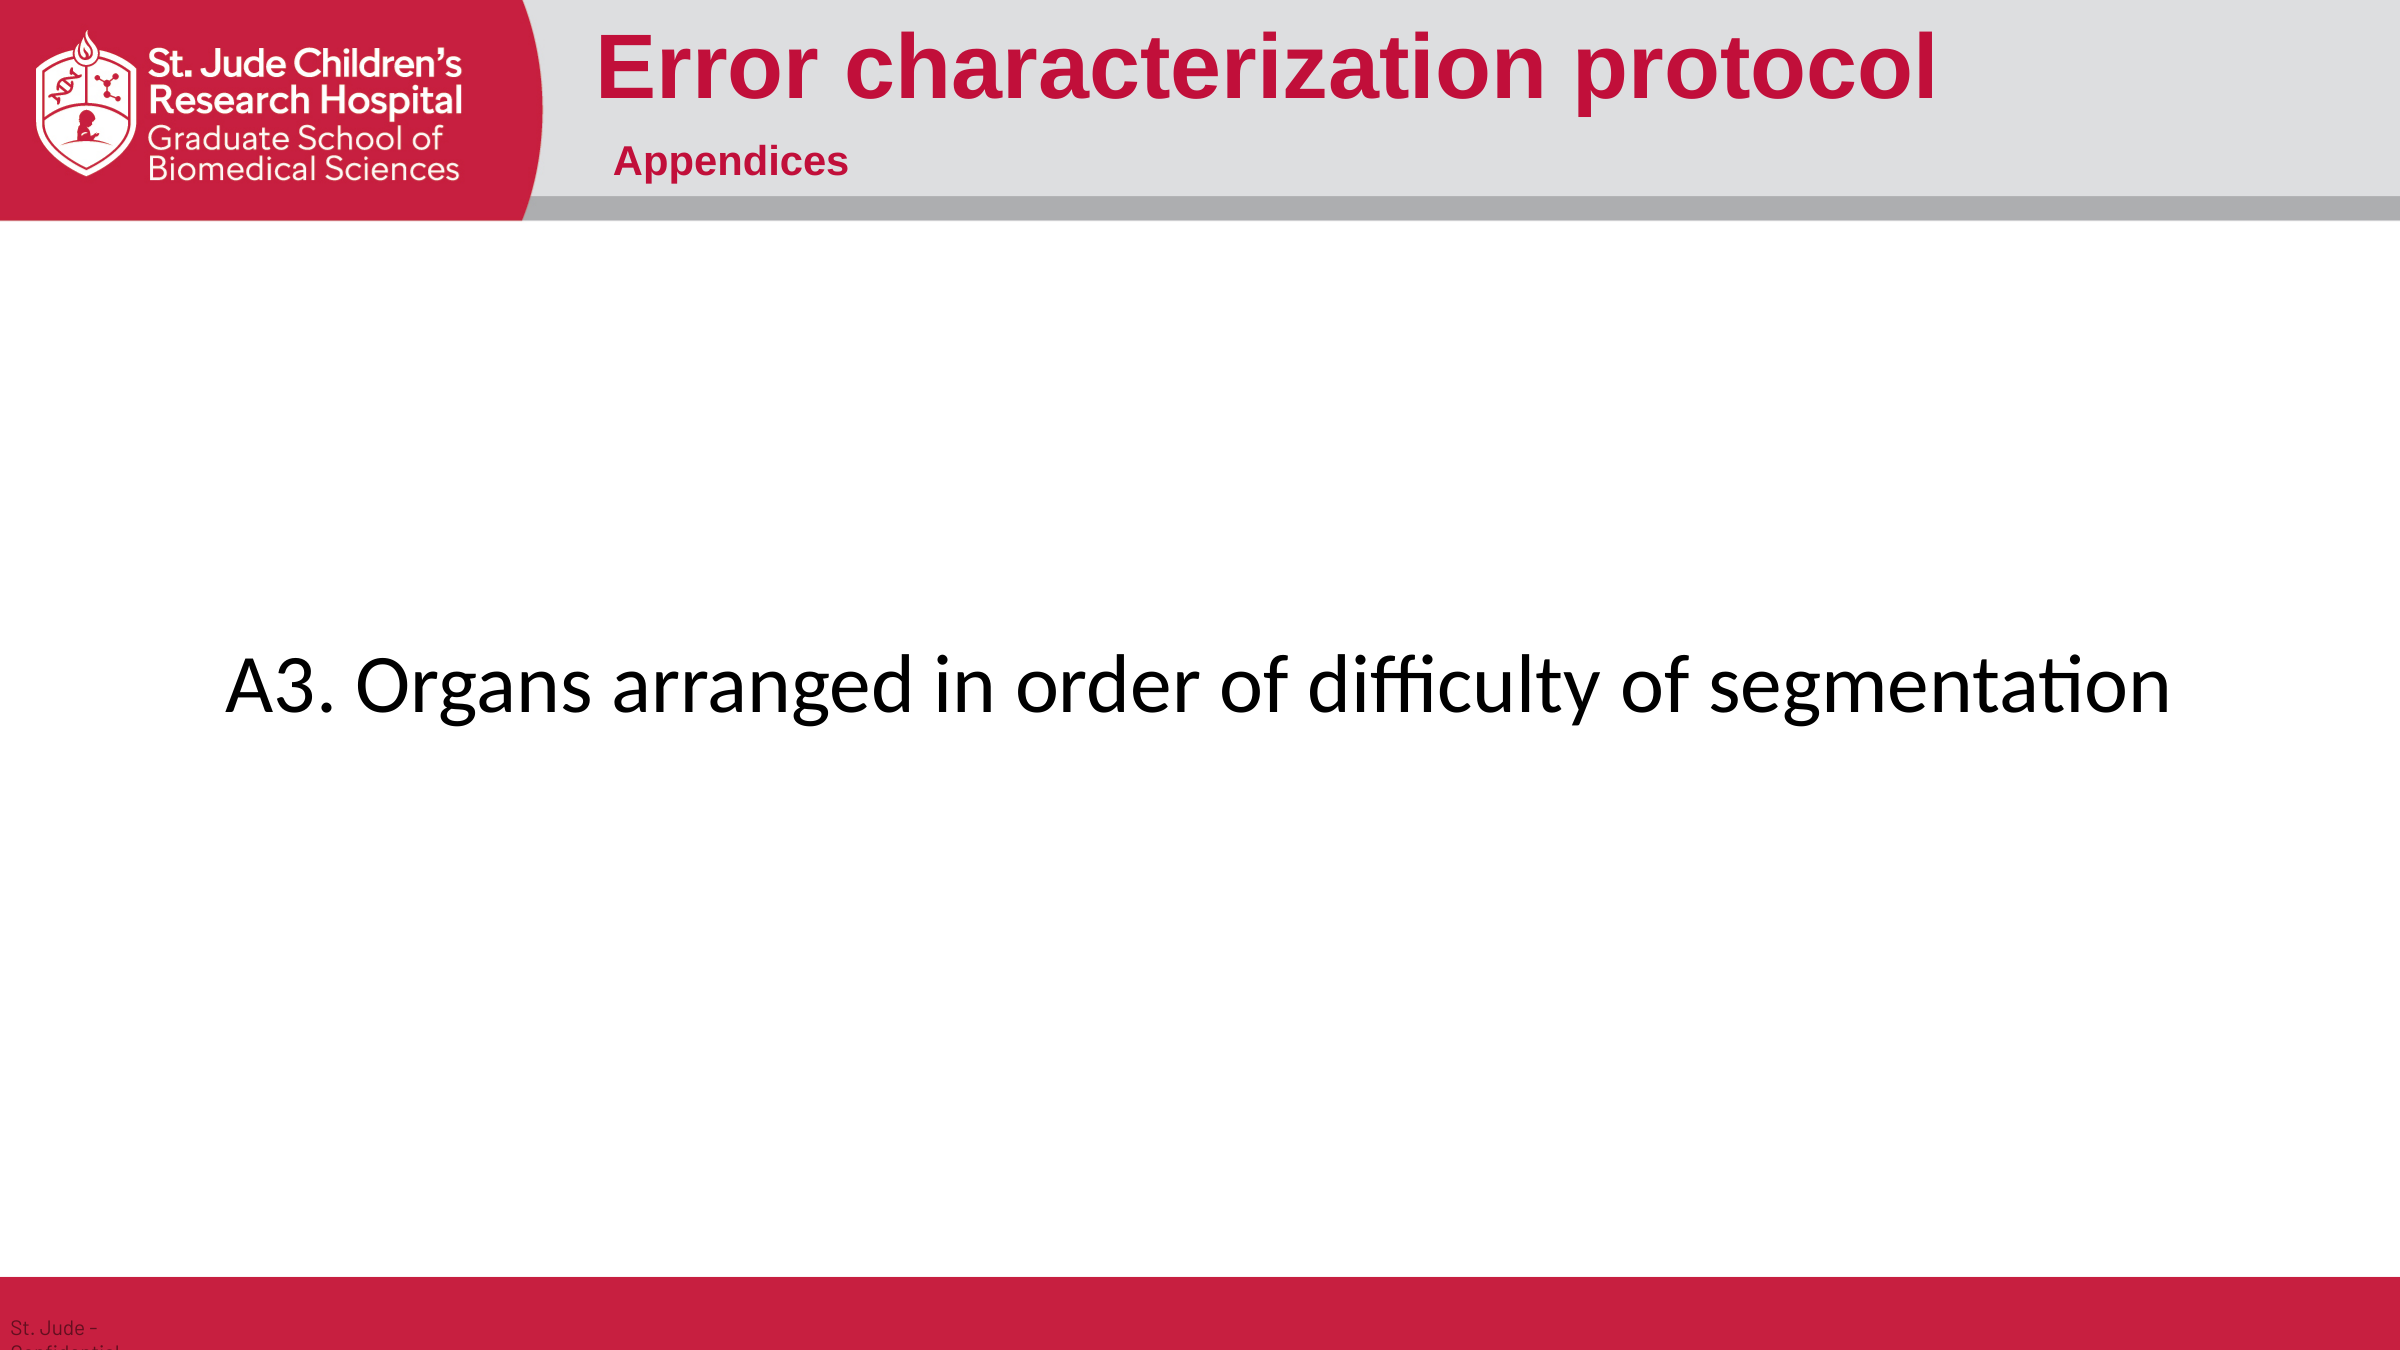

Error characterization protocol
Appendices
A3. Organs arranged in order of difficulty of segmentation